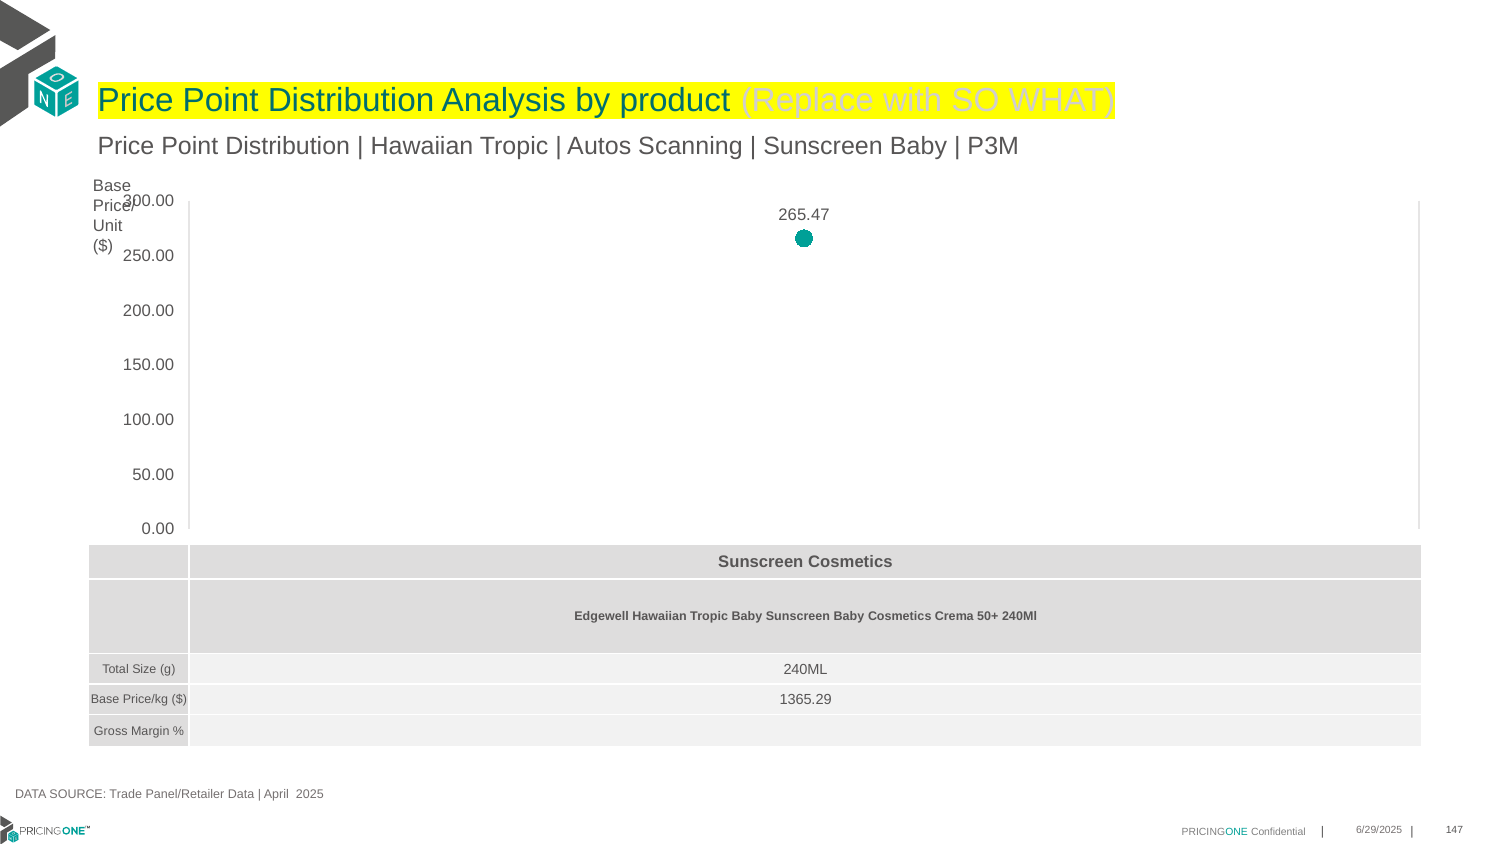

# Price Point Distribution Analysis by product (Replace with SO WHAT)
Price Point Distribution | Hawaiian Tropic | Autos Scanning | Sunscreen Baby | P3M
Base Price/Unit ($)

### Chart

| Category | Base Price/Unit |
|---|---|
| Edgewell Hawaiian Tropic Baby Sunscreen Baby Cosmetics Crema 50+ 240Ml | 265.47 |
|  | Sunscreen Cosmetics |
| --- | --- |
|  | Edgewell Hawaiian Tropic Baby Sunscreen Baby Cosmetics Crema 50+ 240Ml |
| Total Size (g) | 240ML |
| Base Price/kg ($) | 1365.29 |
| Gross Margin % |  |
DATA SOURCE: Trade Panel/Retailer Data | April  2025
6/29/2025
147